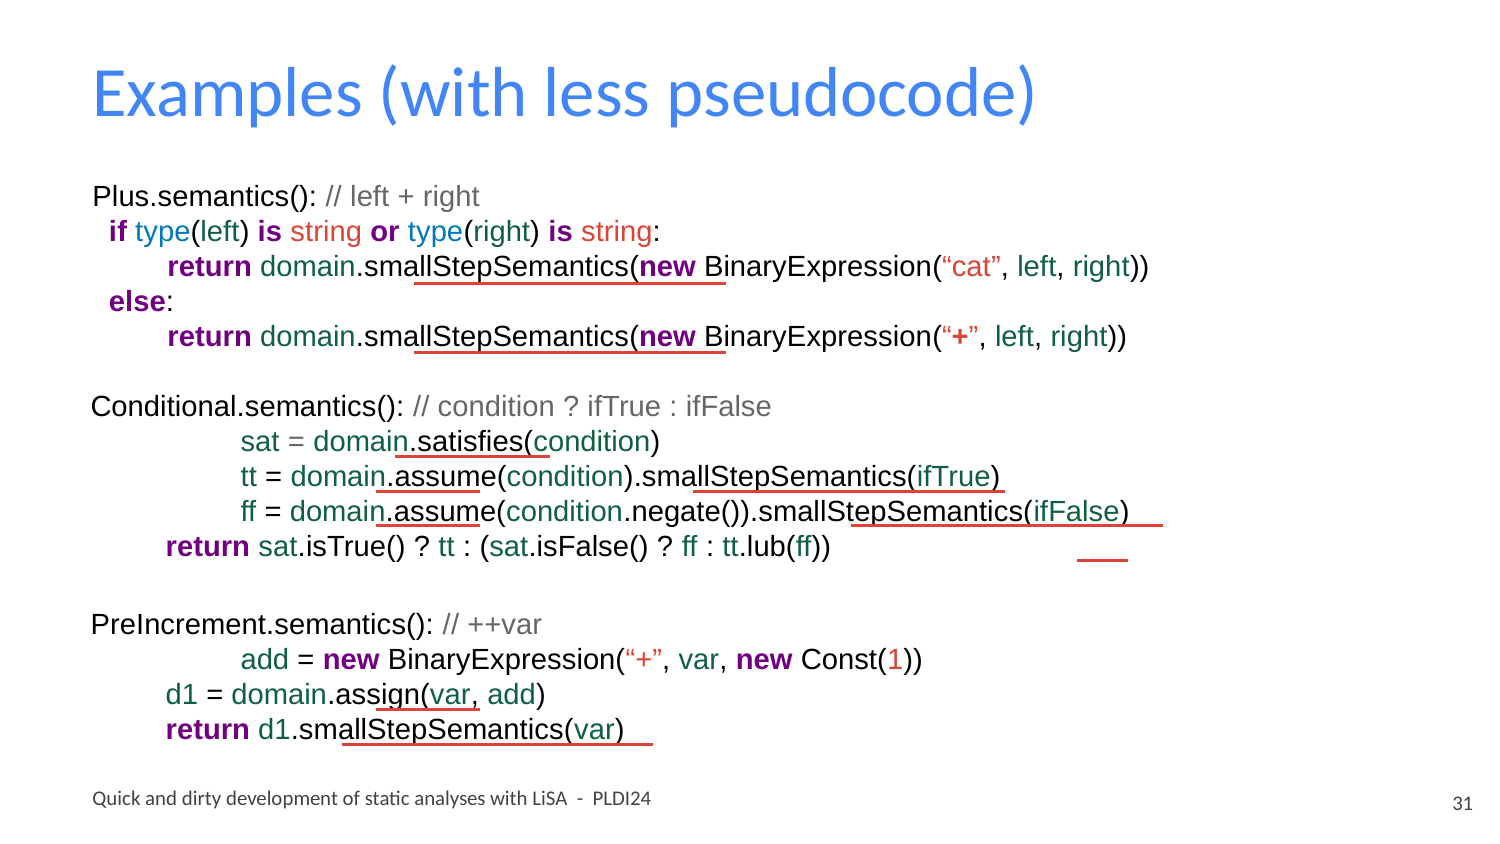

# Examples (with less pseudocode)
Plus.semantics(): // left + right
  if type(left) is string or type(right) is string:
return domain.smallStepSemantics(new BinaryExpression(“cat”, left, right))
  else:
return domain.smallStepSemantics(new BinaryExpression(“+”, left, right))
Conditional.semantics(): // condition ? ifTrue : ifFalse
	sat = domain.satisfies(condition)
	tt = domain.assume(condition).smallStepSemantics(ifTrue)
	ff = domain.assume(condition.negate()).smallStepSemantics(ifFalse)
return sat.isTrue() ? tt : (sat.isFalse() ? ff : tt.lub(ff))

PreIncrement.semantics(): // ++var
	add = new BinaryExpression(“+”, var, new Const(1))
d1 = domain.assign(var, add)
return d1.smallStepSemantics(var)
31